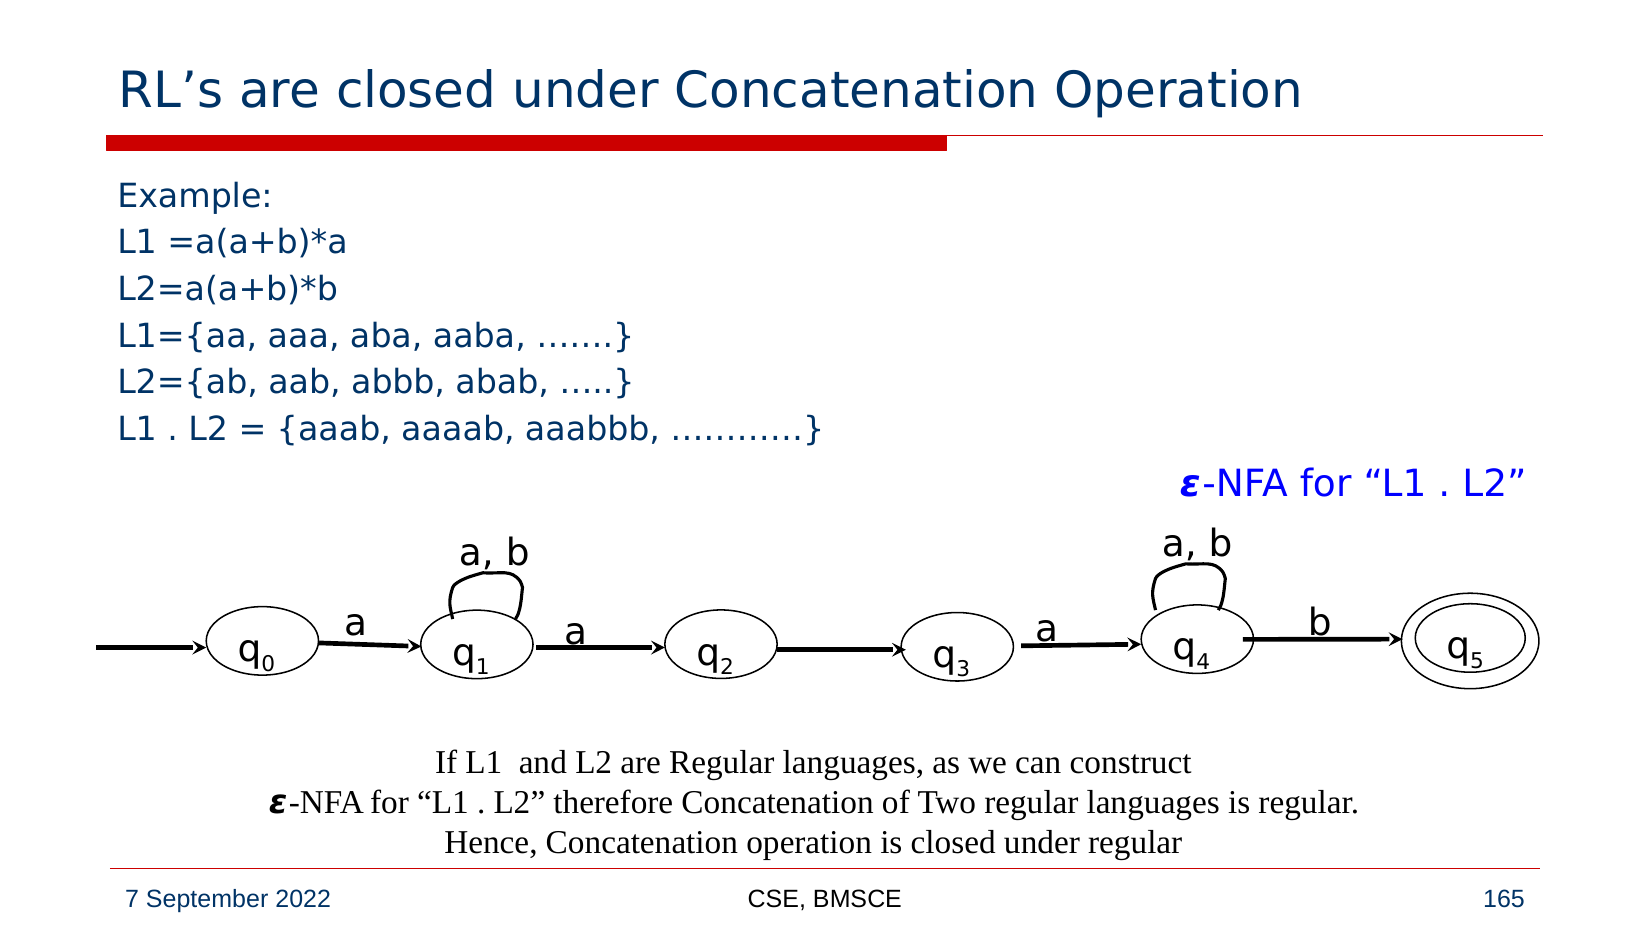

# RL’s are closed under Concatenation Operation
Example:
L1 =a(a+b)*a
L2=a(a+b)*b
L1={aa, aaa, aba, aaba, …….}
L2={ab, aab, abbb, abab, …..}
L1 . L2 = {aaab, aaaab, aaabbb, …………}

𝞮-NFA for “L1 . L2”
a, b
a, b

a
b

a
a
𝞮
q5
q4
q0
q2
q1
q3
If L1  and L2 are Regular languages, as we can construct
𝞮-NFA for “L1 . L2” therefore Concatenation of Two regular languages is regular.
Hence, Concatenation operation is closed under regular
CSE, BMSCE
165
7 September 2022